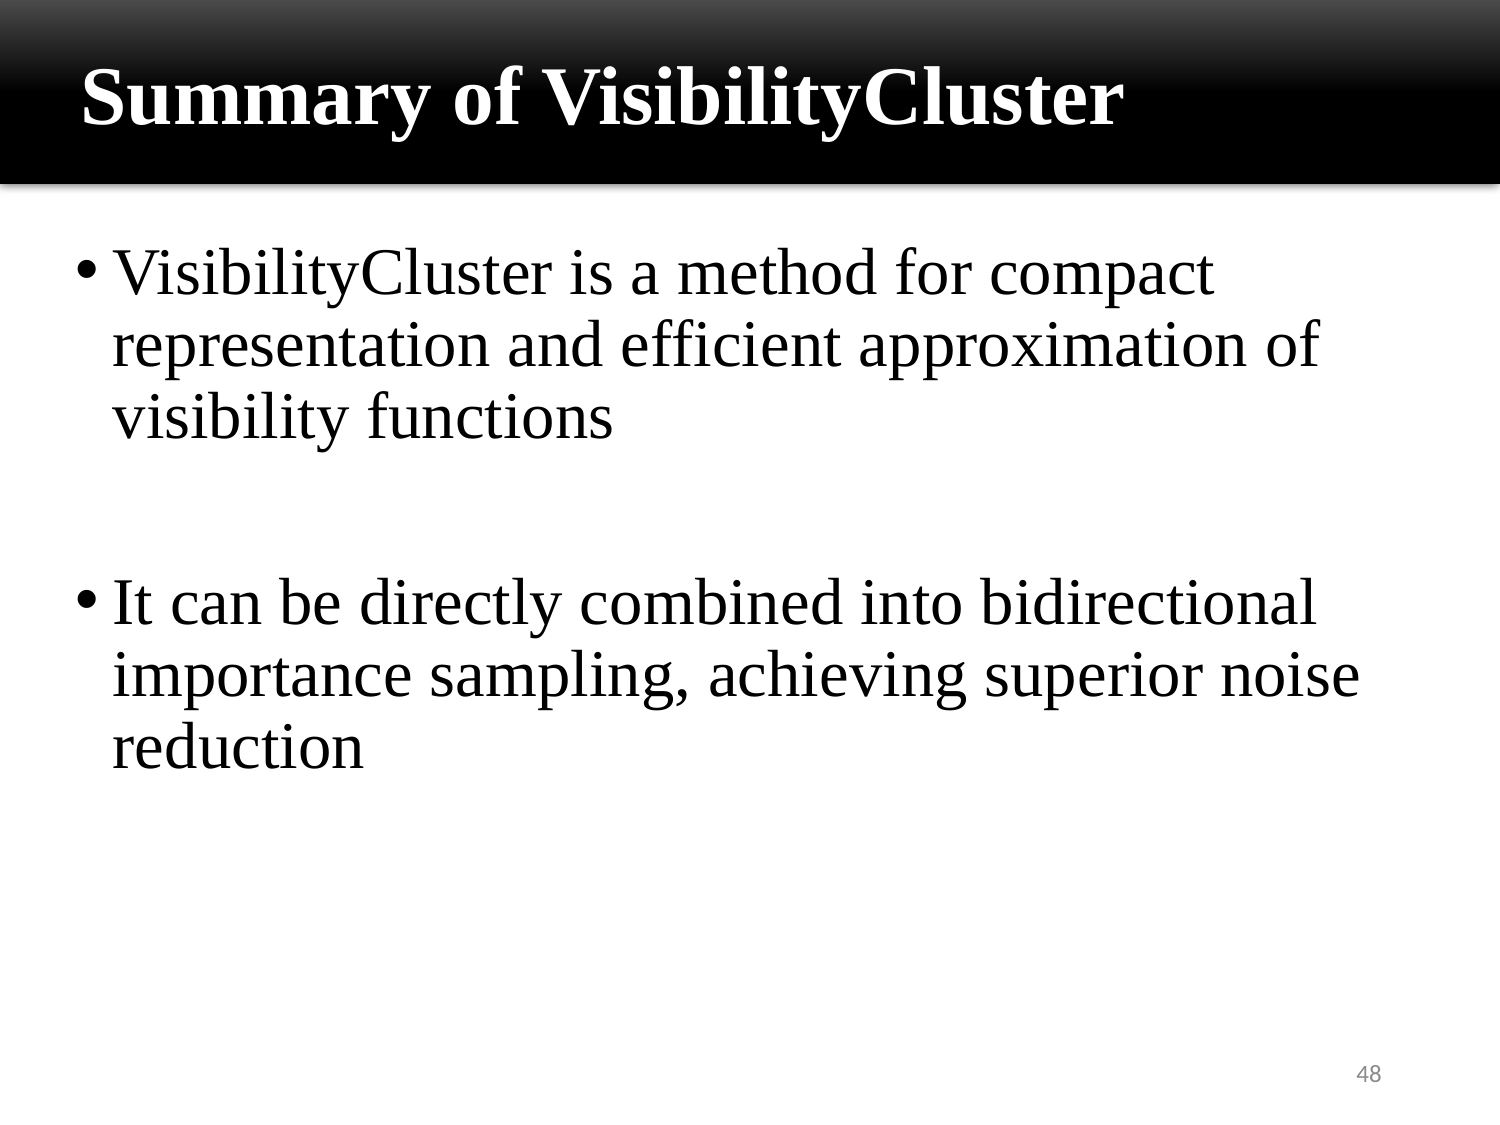

Summary of VisibilityCluster
VisibilityCluster is a method for compact representation and efficient approximation of visibility functions

It can be directly combined into bidirectional importance sampling, achieving superior noise reduction
48